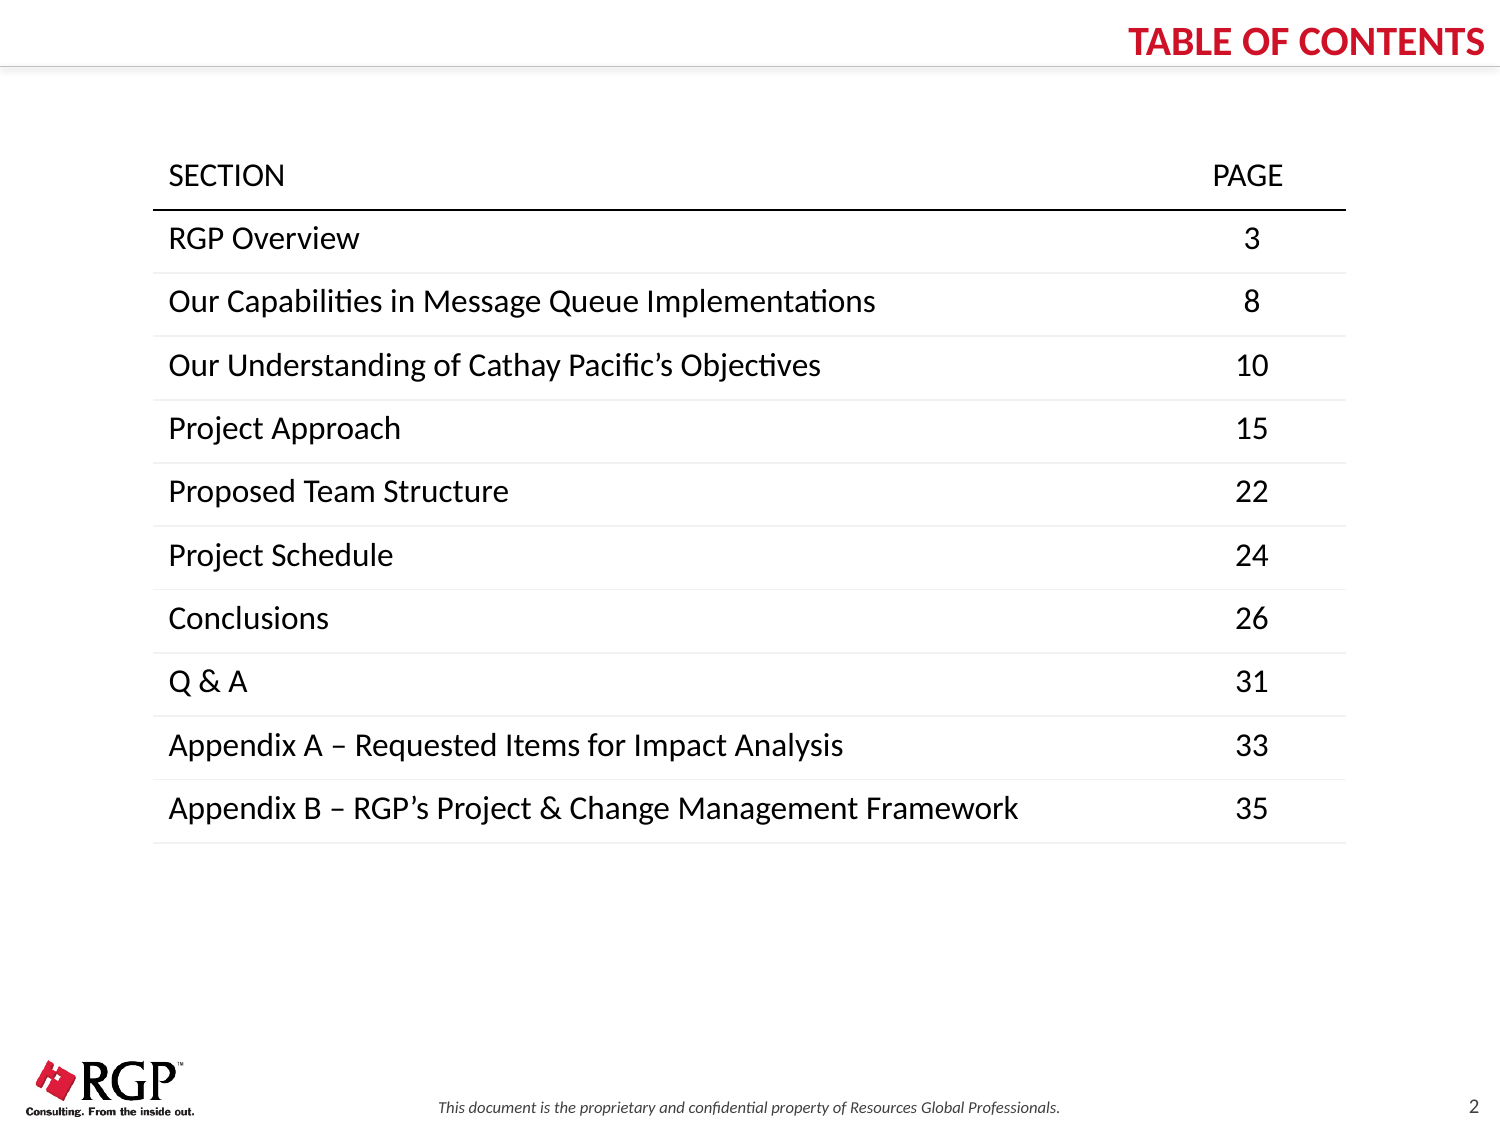

TABLE OF CONTENTS
| SECTION | PAGE |
| --- | --- |
| RGP Overview | 3 |
| Our Capabilities in Message Queue Implementations | 8 |
| Our Understanding of Cathay Pacific’s Objectives | 10 |
| Project Approach | 15 |
| Proposed Team Structure | 22 |
| Project Schedule | 24 |
| Conclusions | 26 |
| Q & A | 31 |
| Appendix A – Requested Items for Impact Analysis | 33 |
| Appendix B – RGP’s Project & Change Management Framework | 35 |